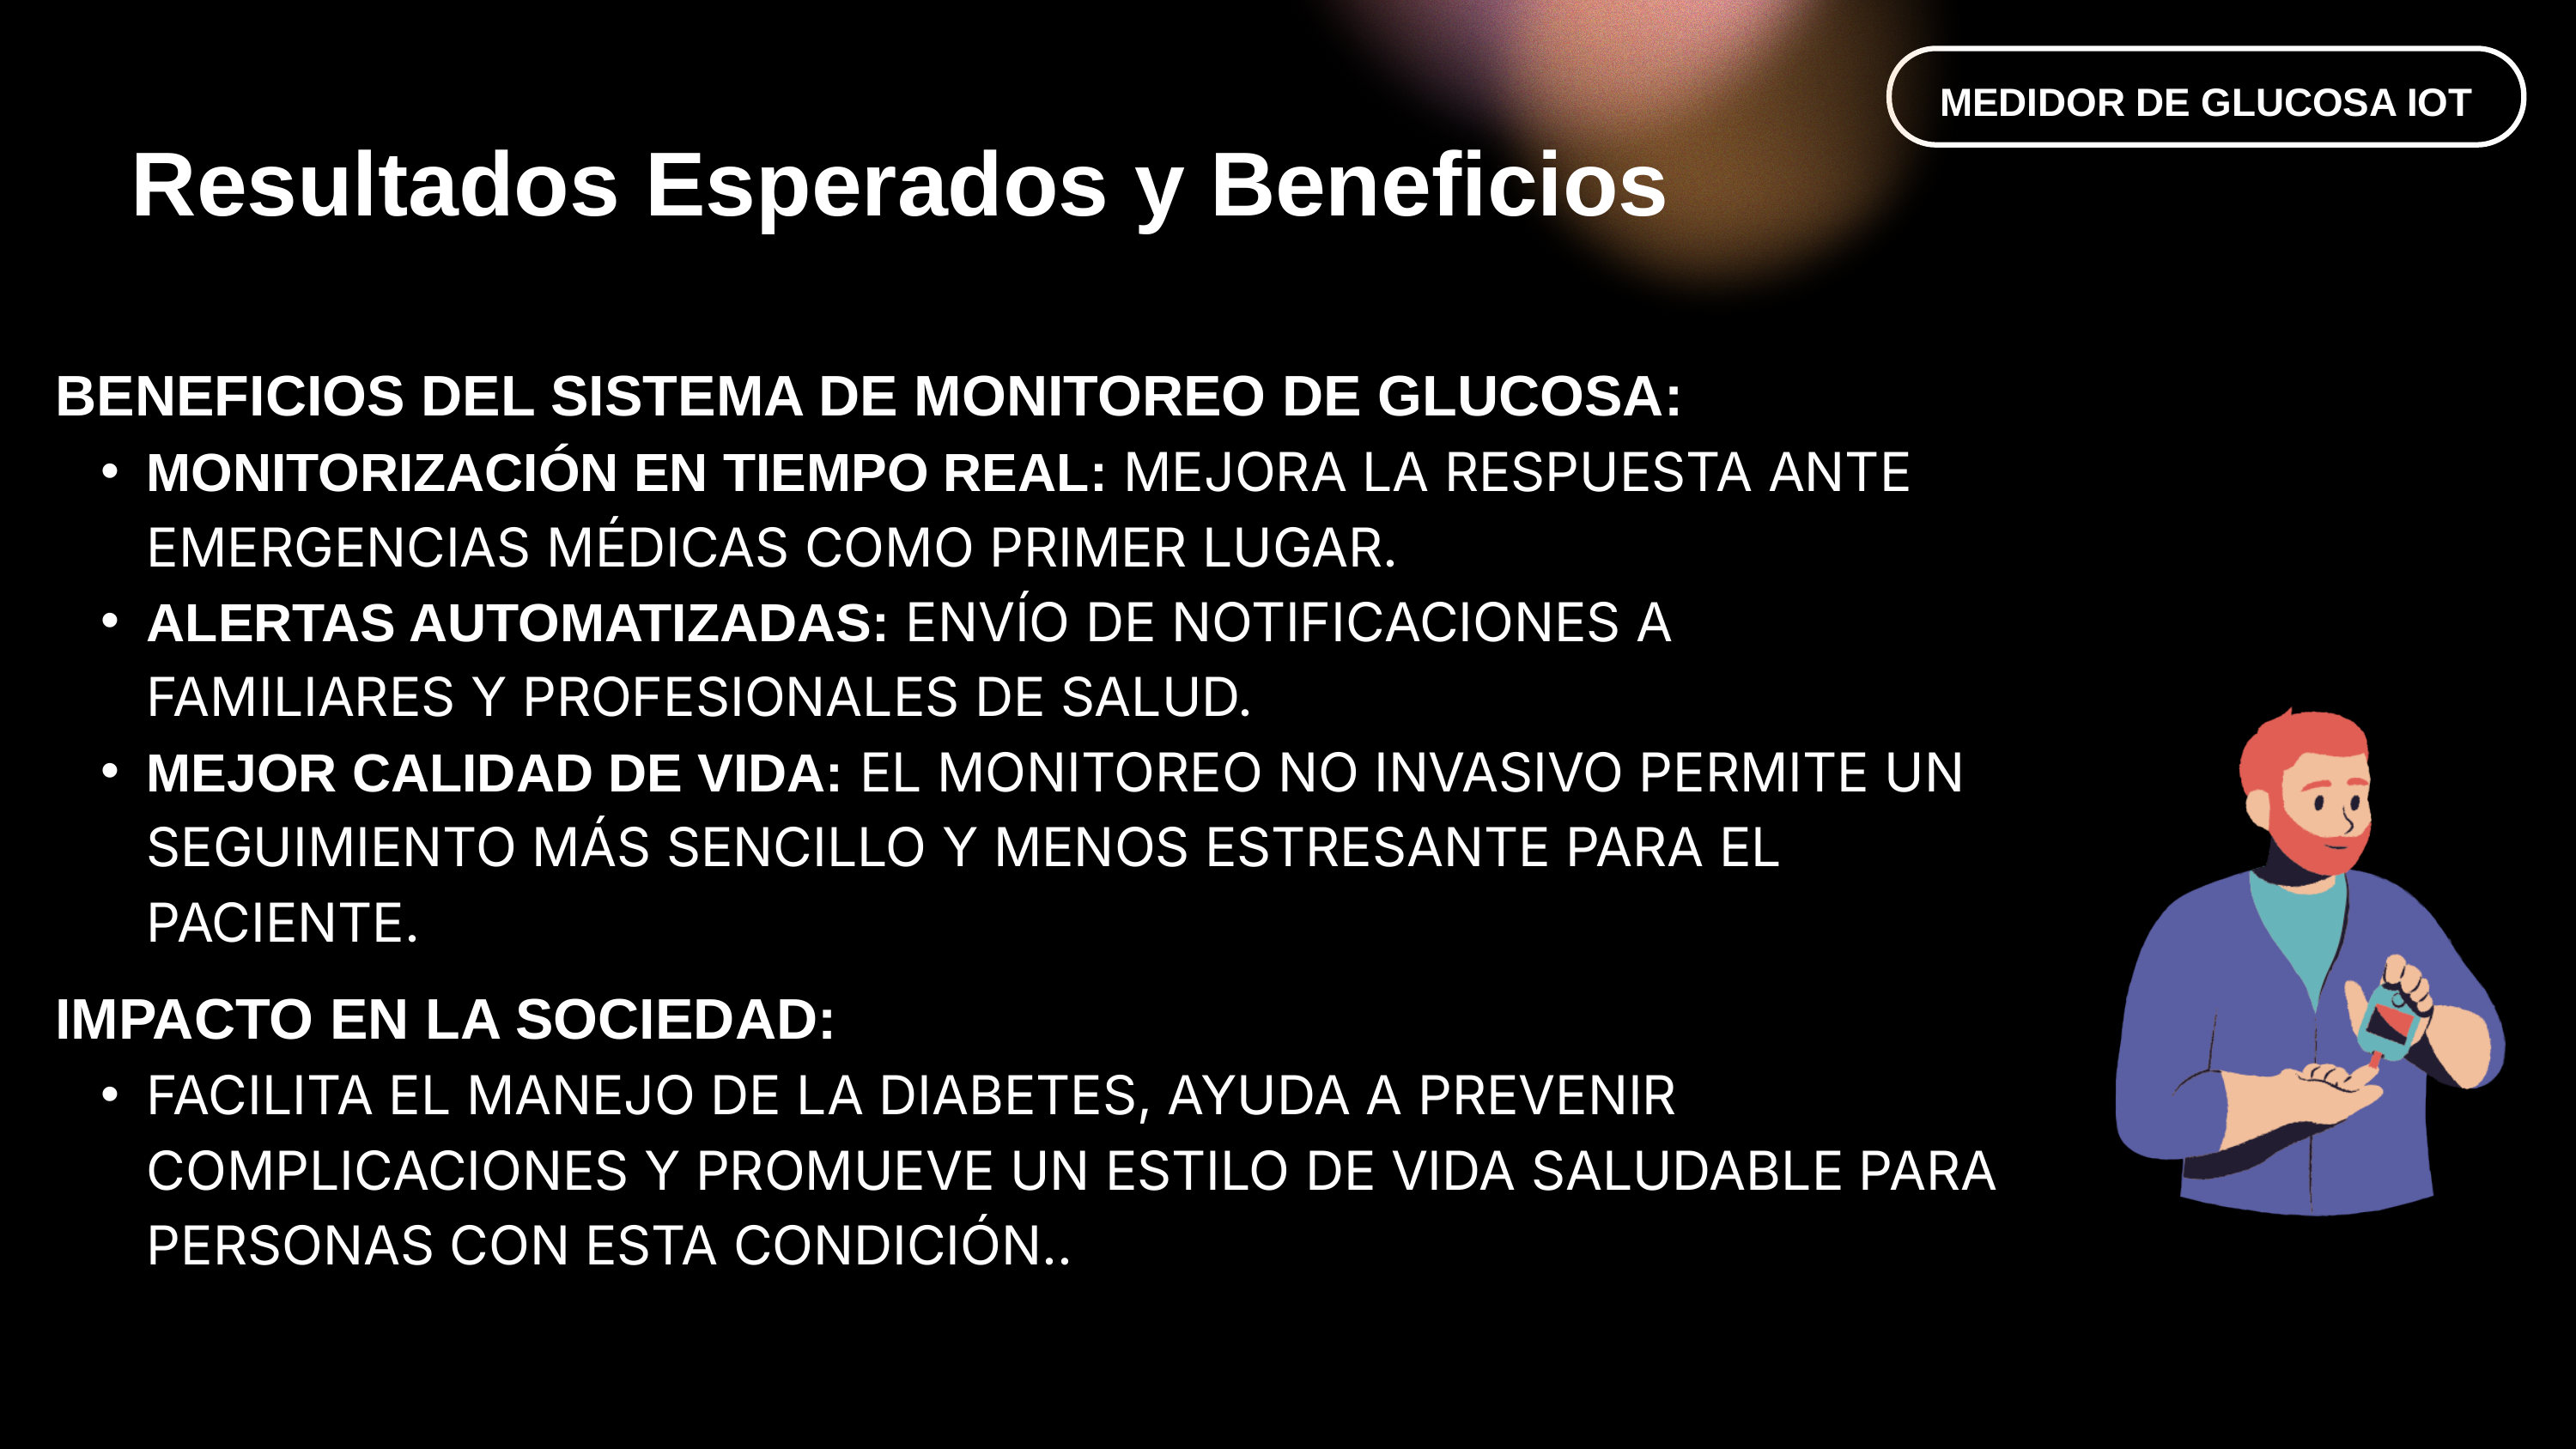

MEDIDOR DE GLUCOSA IOT
 Resultados Esperados y Beneficios
BENEFICIOS DEL SISTEMA DE MONITOREO DE GLUCOSA:
MONITORIZACIÓN EN TIEMPO REAL: MEJORA LA RESPUESTA ANTE EMERGENCIAS MÉDICAS COMO PRIMER LUGAR.
ALERTAS AUTOMATIZADAS: ENVÍO DE NOTIFICACIONES A FAMILIARES Y PROFESIONALES DE SALUD.
MEJOR CALIDAD DE VIDA: EL MONITOREO NO INVASIVO PERMITE UN SEGUIMIENTO MÁS SENCILLO Y MENOS ESTRESANTE PARA EL PACIENTE.

IMPACTO EN LA SOCIEDAD:
FACILITA EL MANEJO DE LA DIABETES, AYUDA A PREVENIR COMPLICACIONES Y PROMUEVE UN ESTILO DE VIDA SALUDABLE PARA PERSONAS CON ESTA CONDICIÓN..